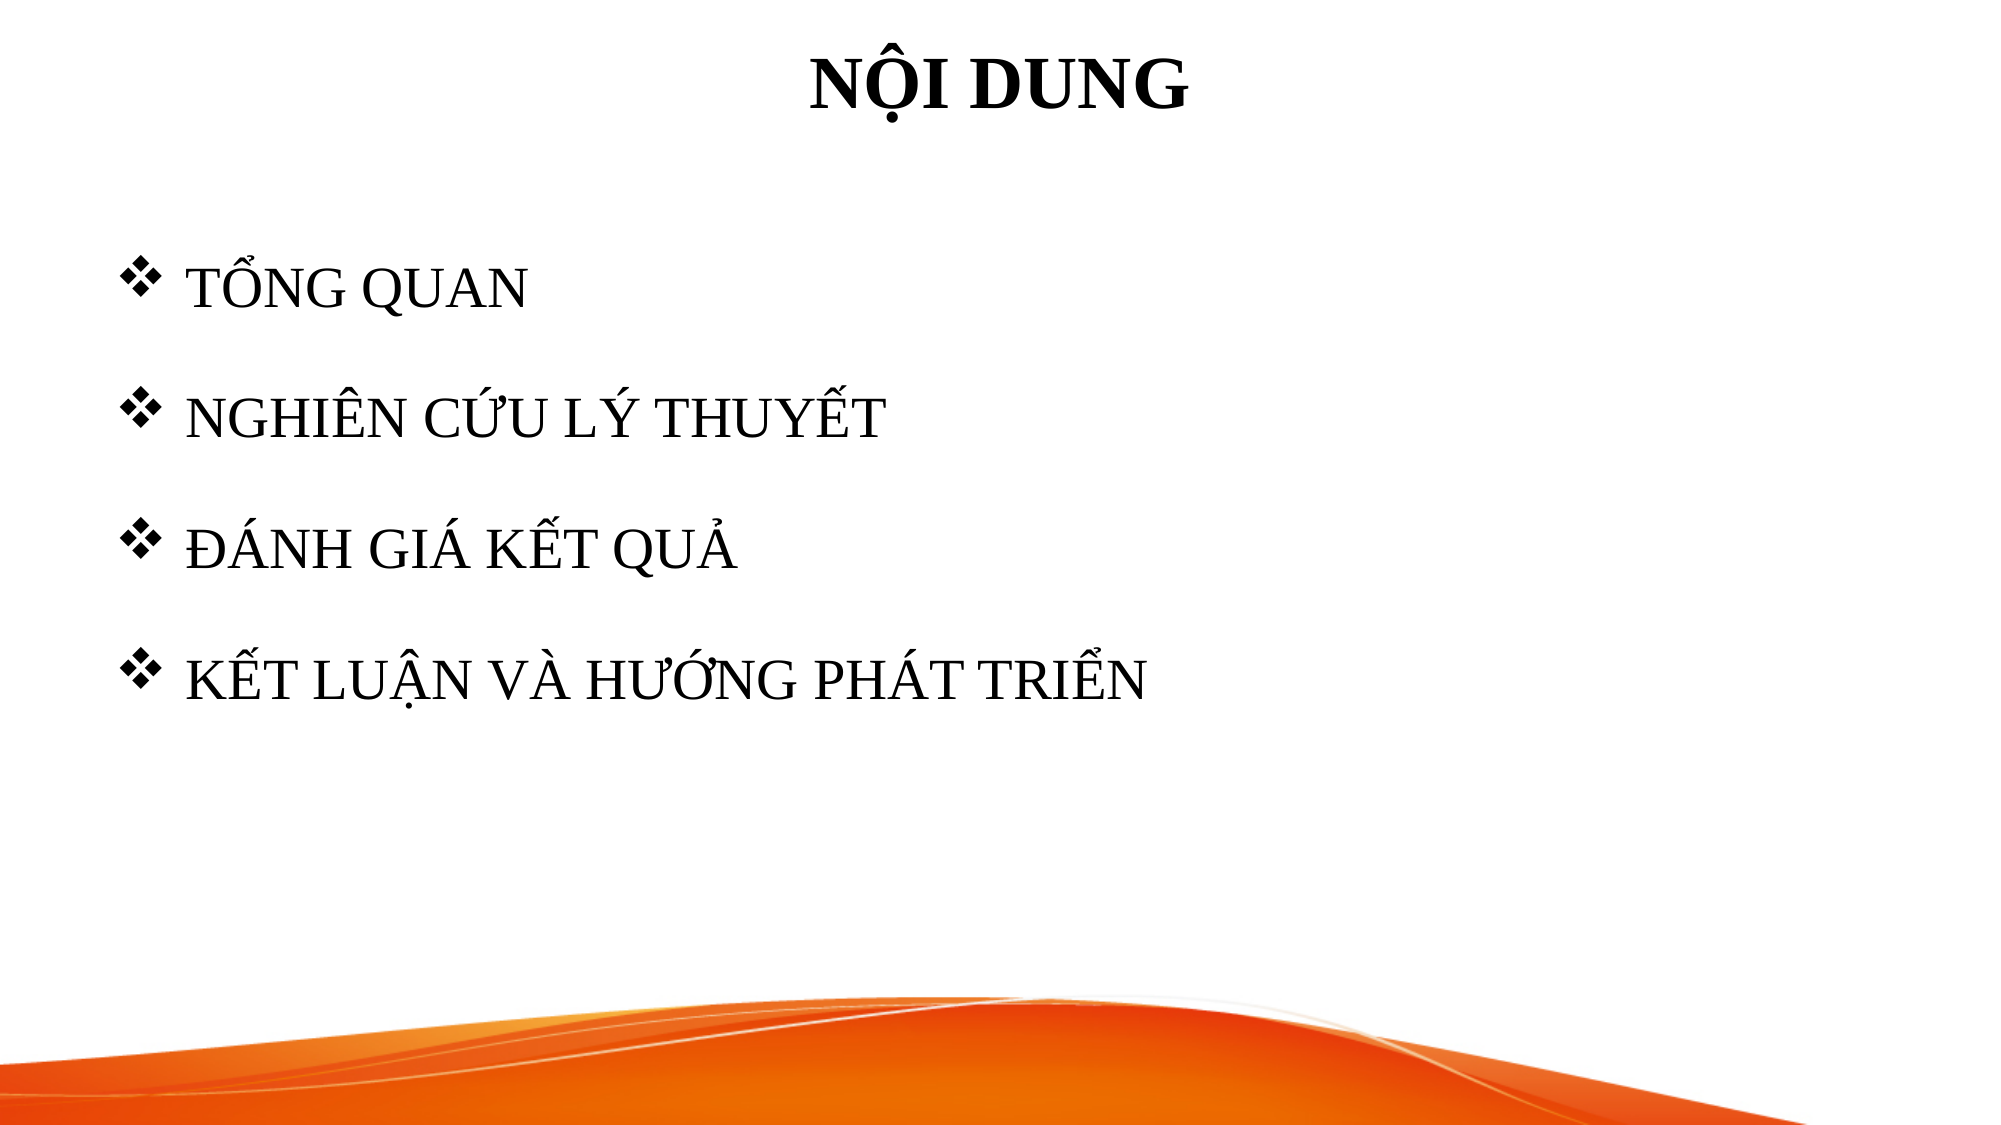

# NỘI DUNG
 TỔNG QUAN
 NGHIÊN CỨU LÝ THUYẾT
 ĐÁNH GIÁ KẾT QUẢ
 KẾT LUẬN VÀ HƯỚNG PHÁT TRIỂN